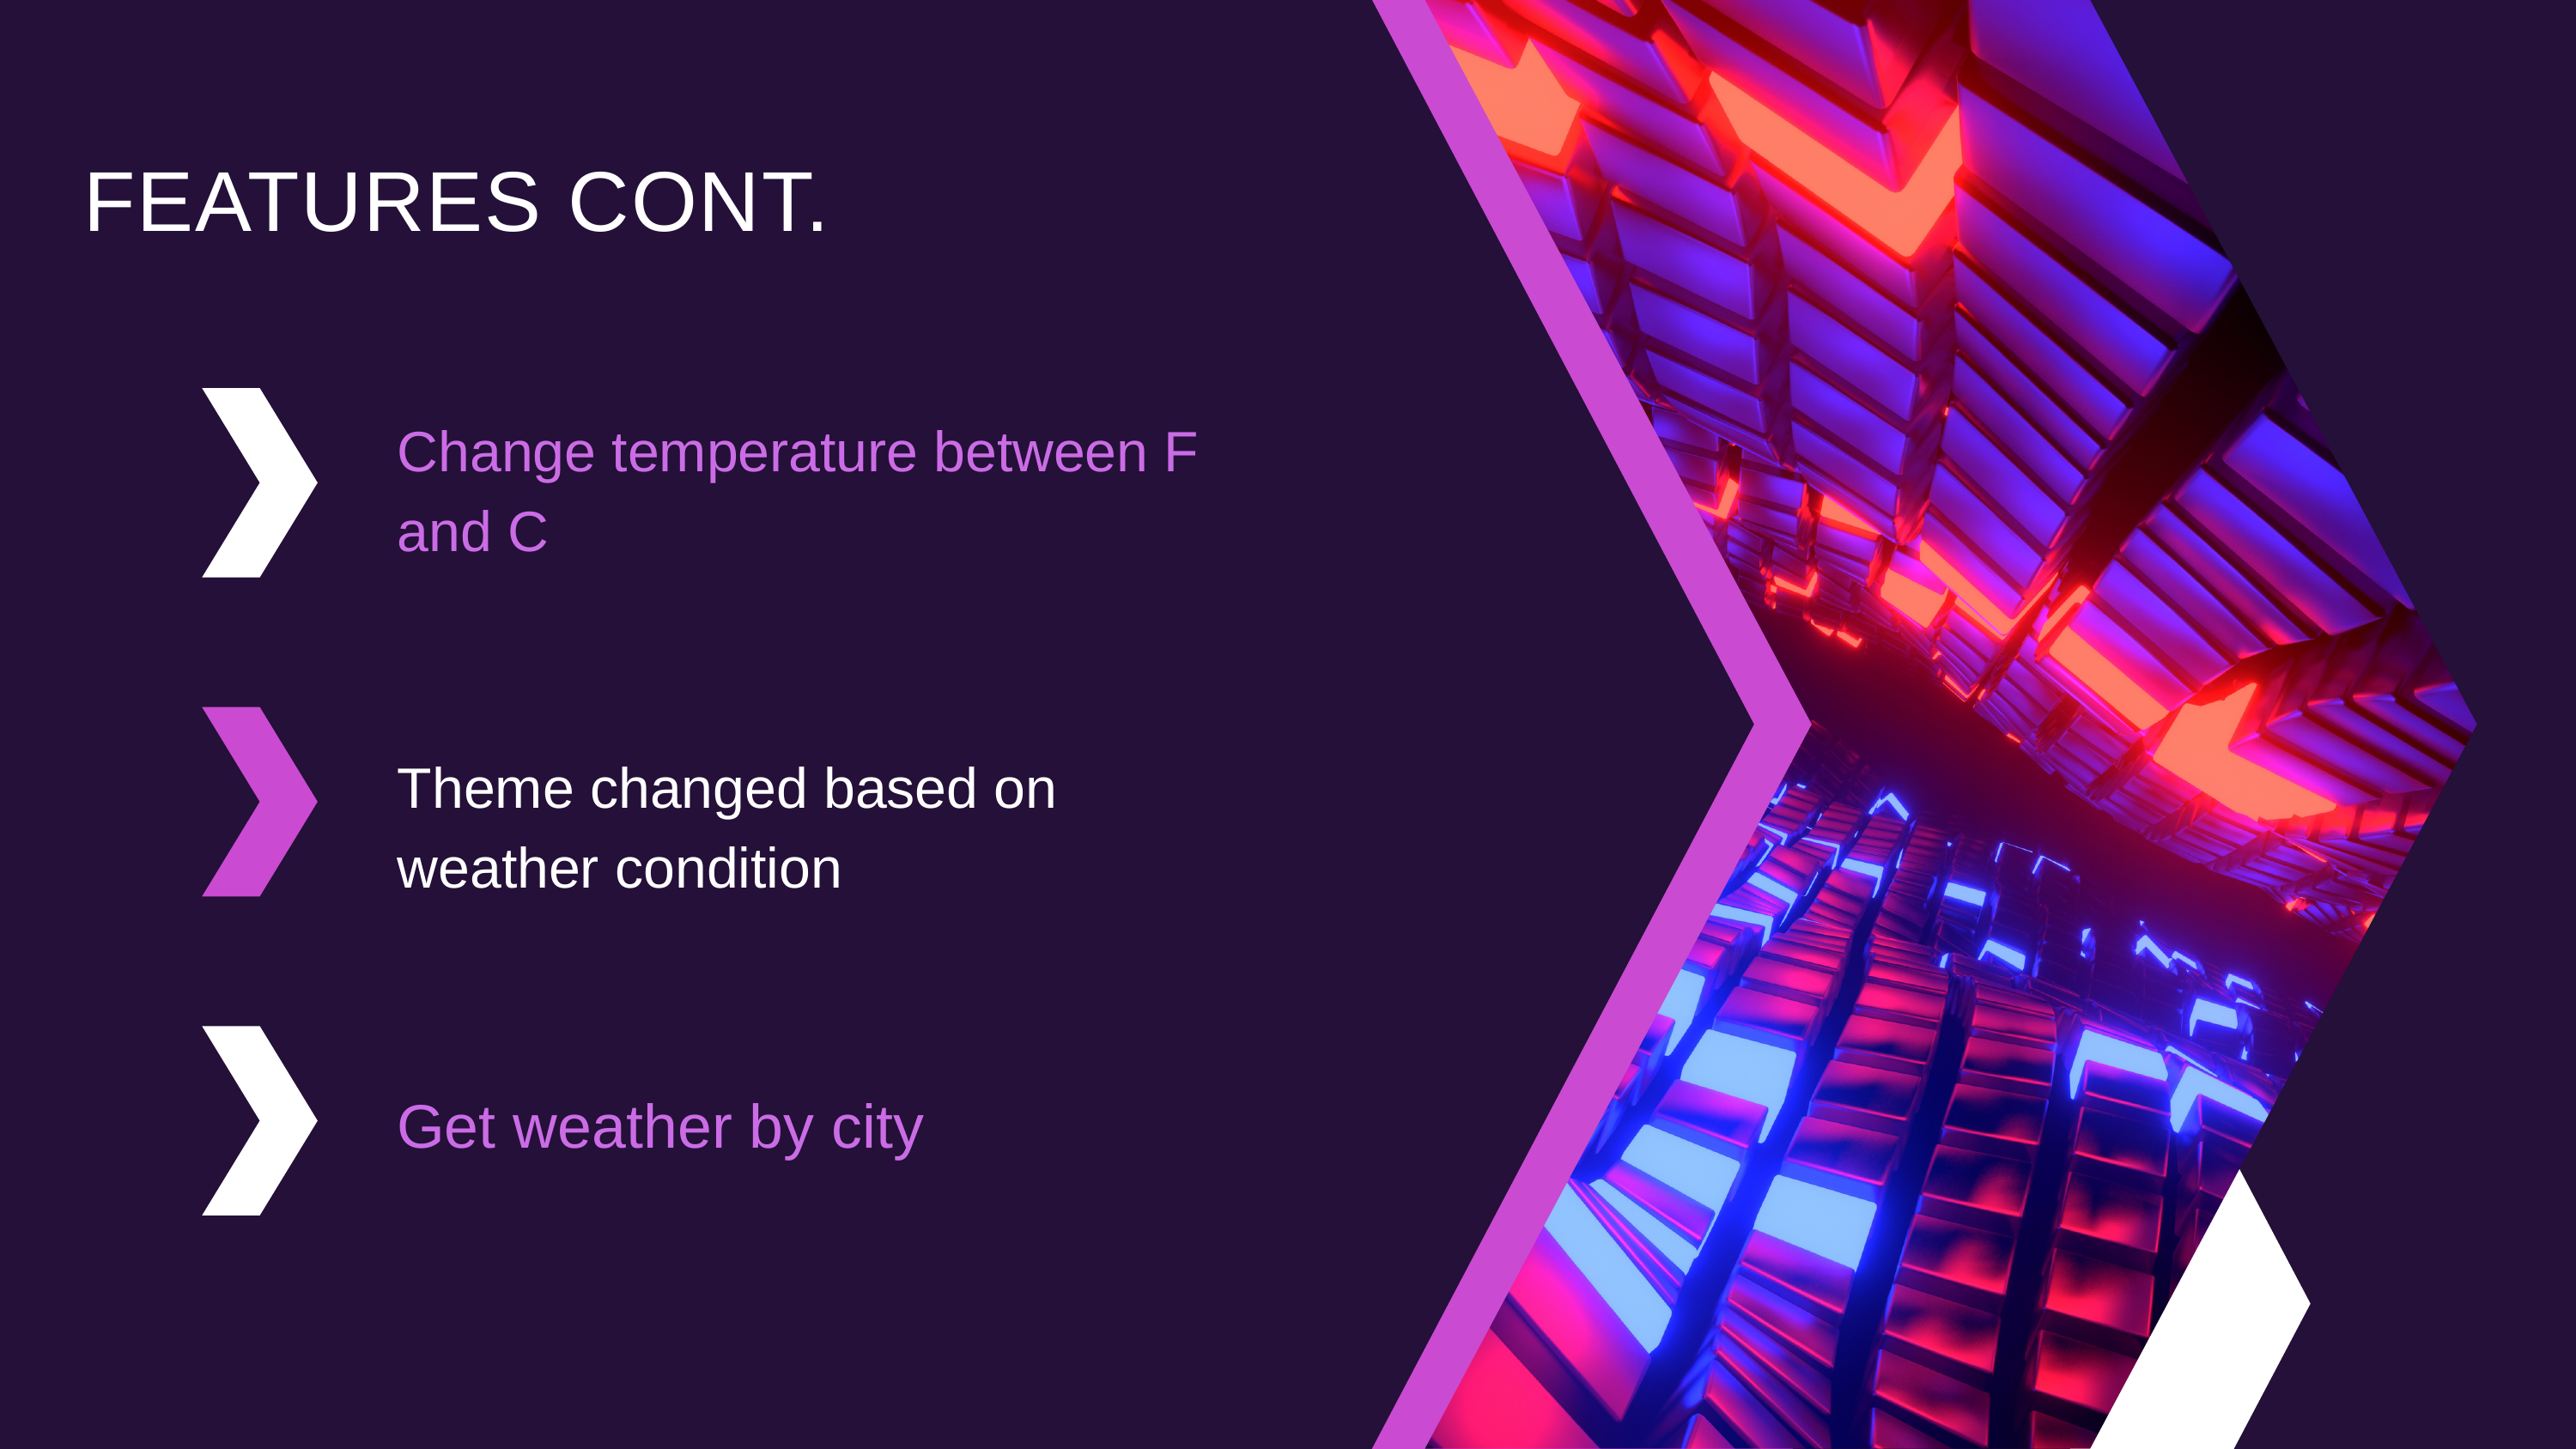

FEATURES CONT.

Change temperature between F and C

Theme changed based on weather condition

Get weather by city